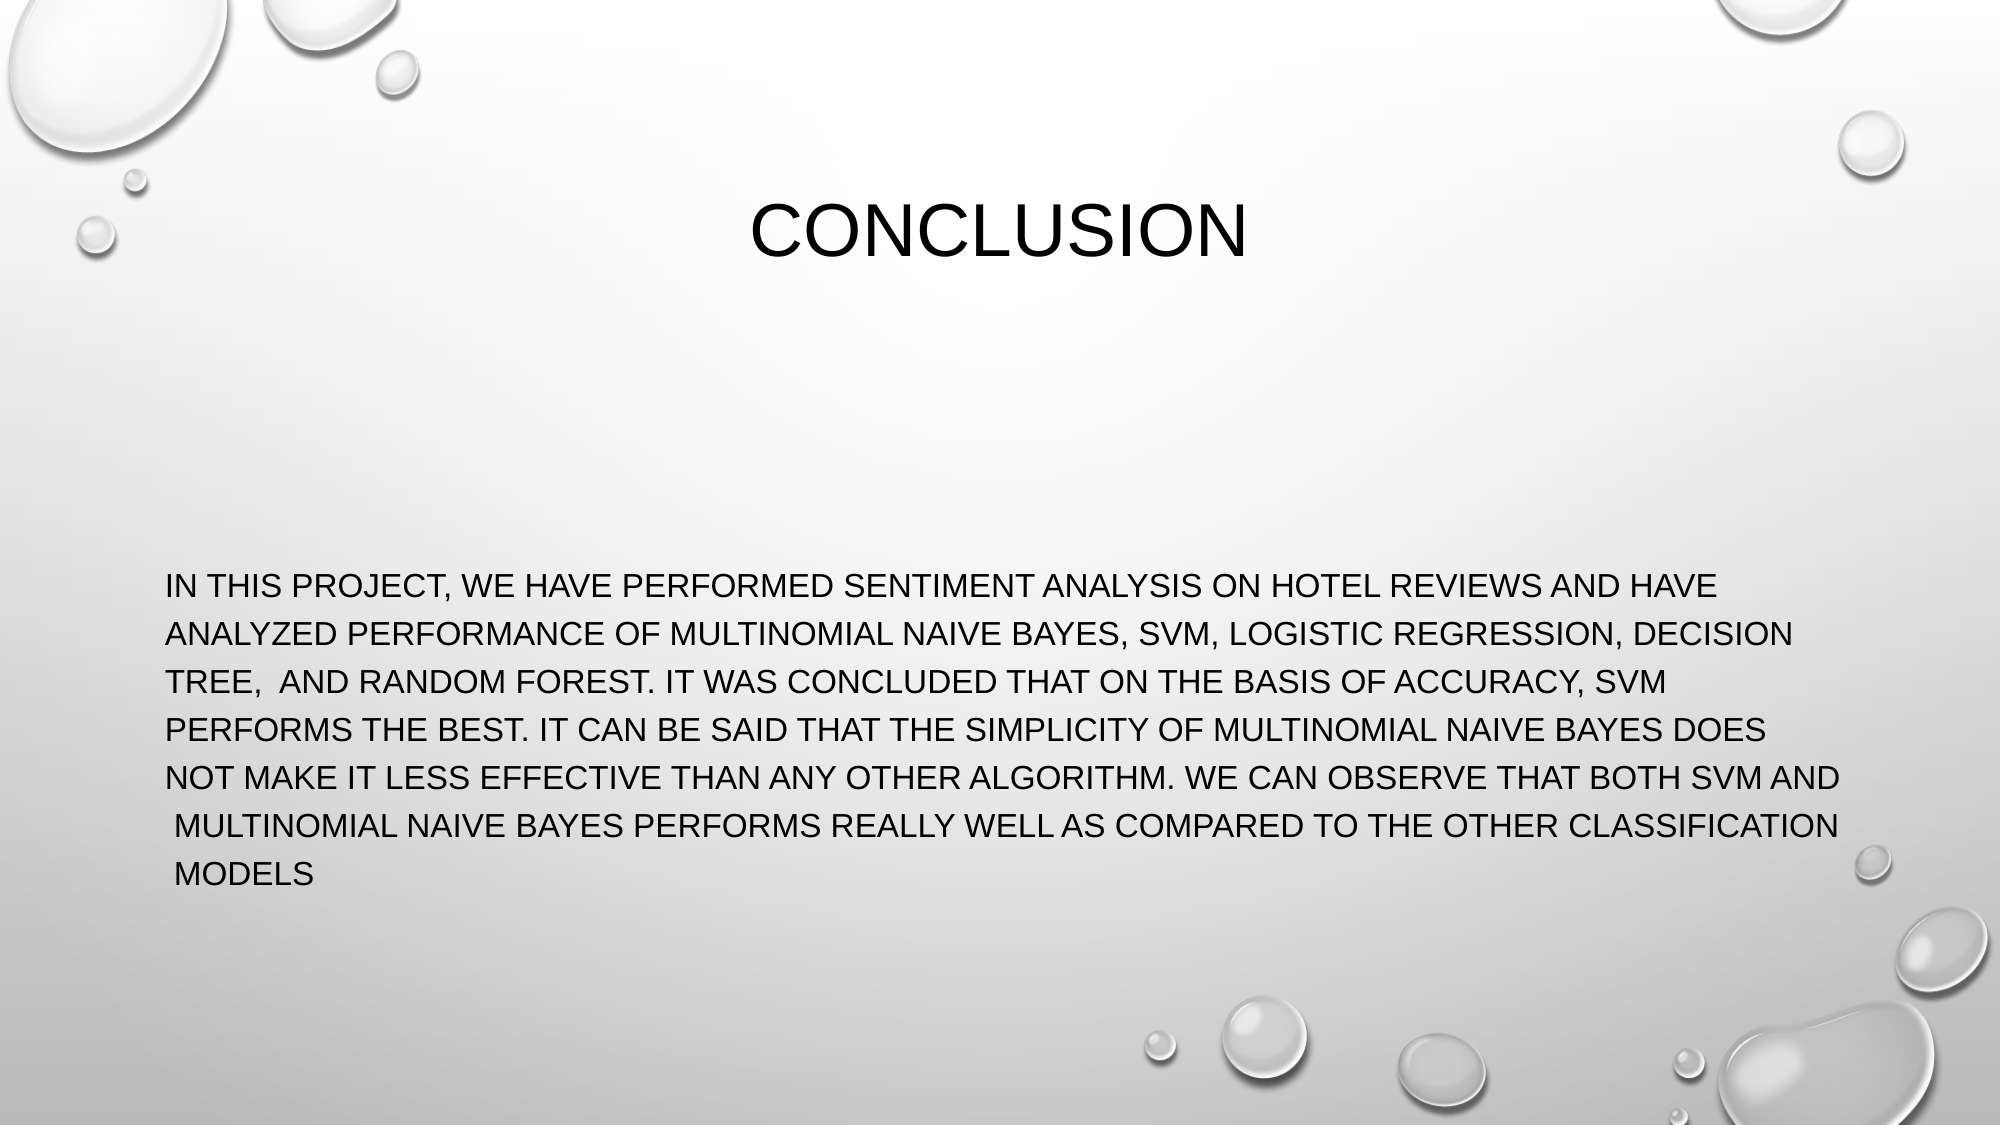

# CONCLUSION
In this project, we have performed sentiment analysis on hotel reviews and have analyzed performance of Multinomial naive bayes, SVM, Logistic Regression, Decision Tree,  and Random forest. It was concluded that on the basis of accuracy, SVM performs the best. It can be said that the simplicity of multinomial naive bayes does not make it less eﬀective than any other algorithm. We can observe that both SVM and multinomial naive bayes performs really well as compared to the other classification models.